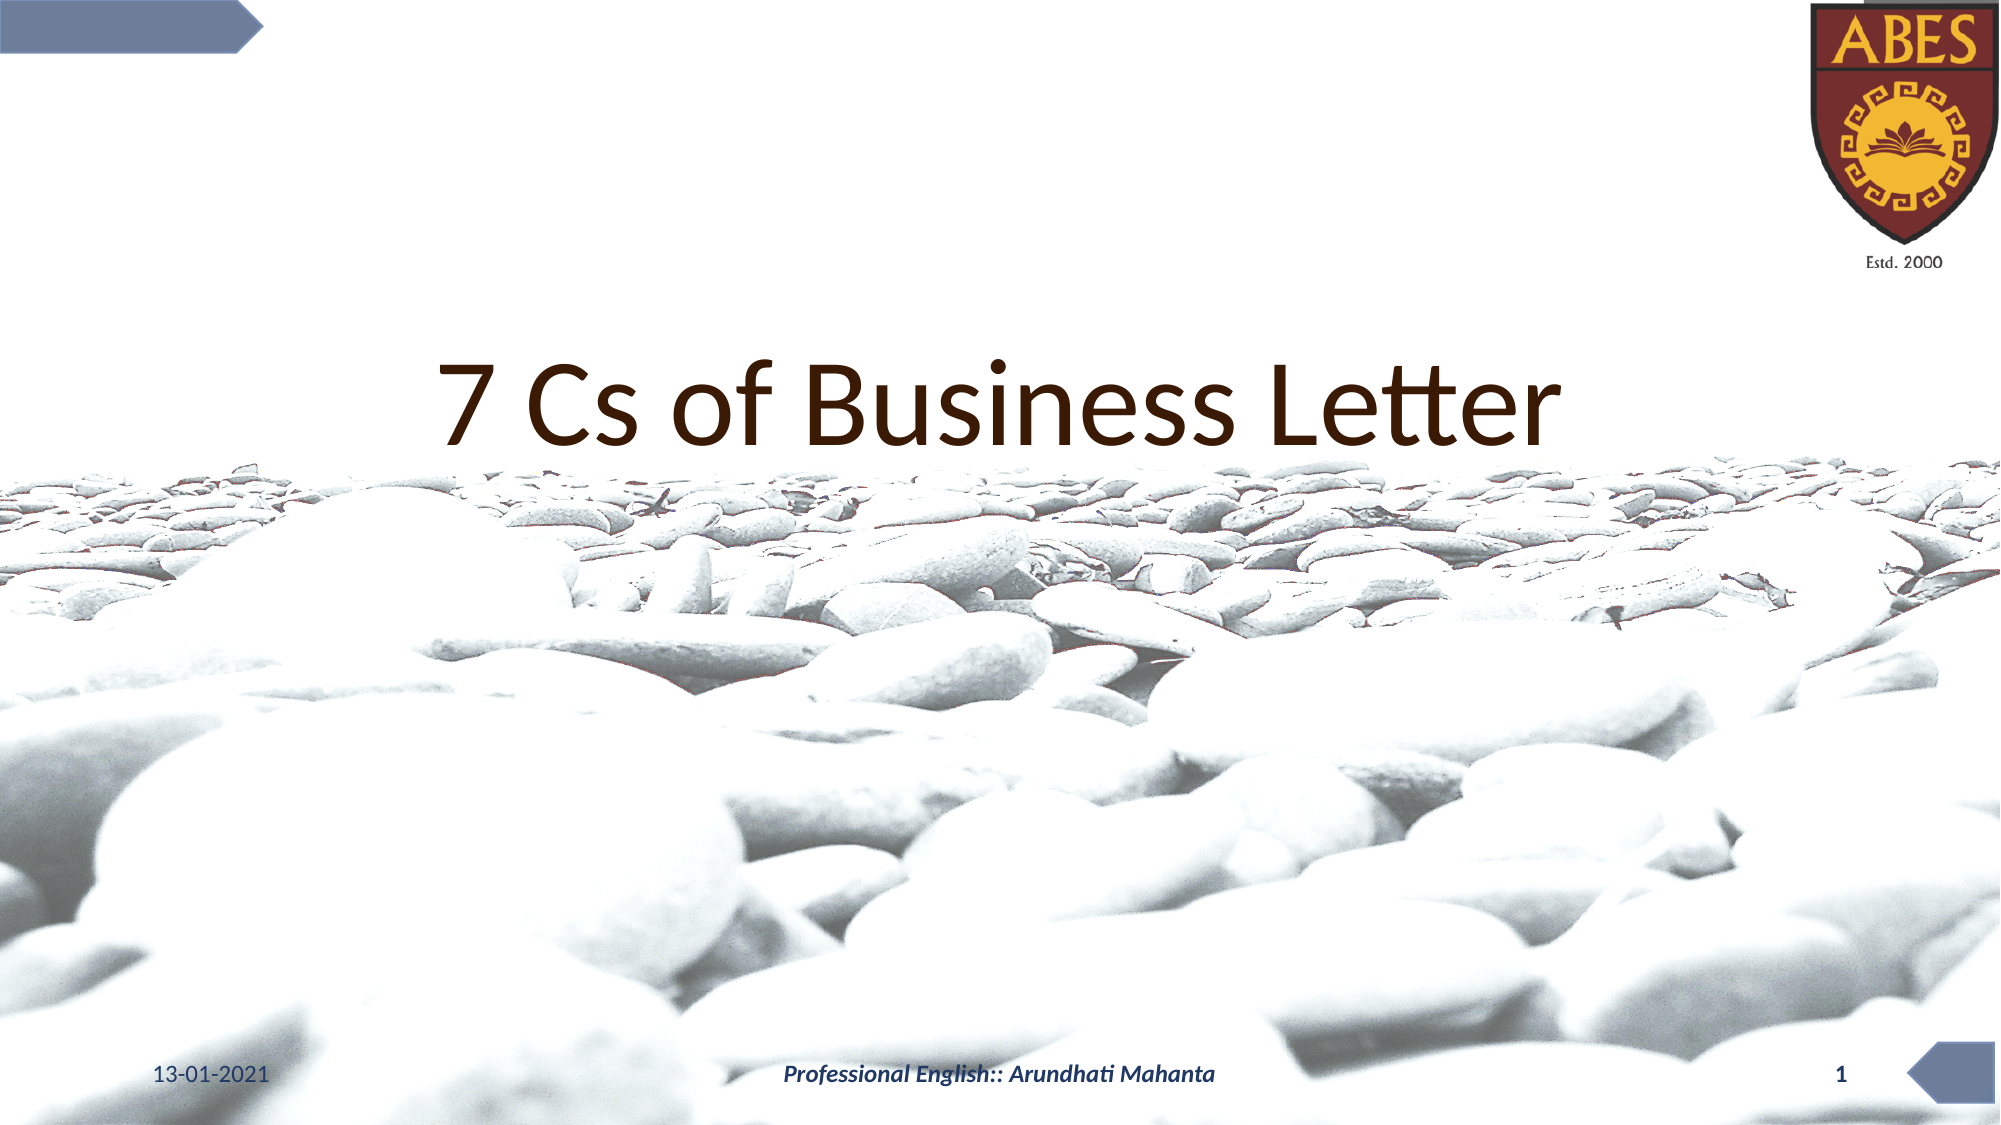

# 7 Cs of Business Letter

13-01-2021
Professional English:: Arundhati Mahanta
1